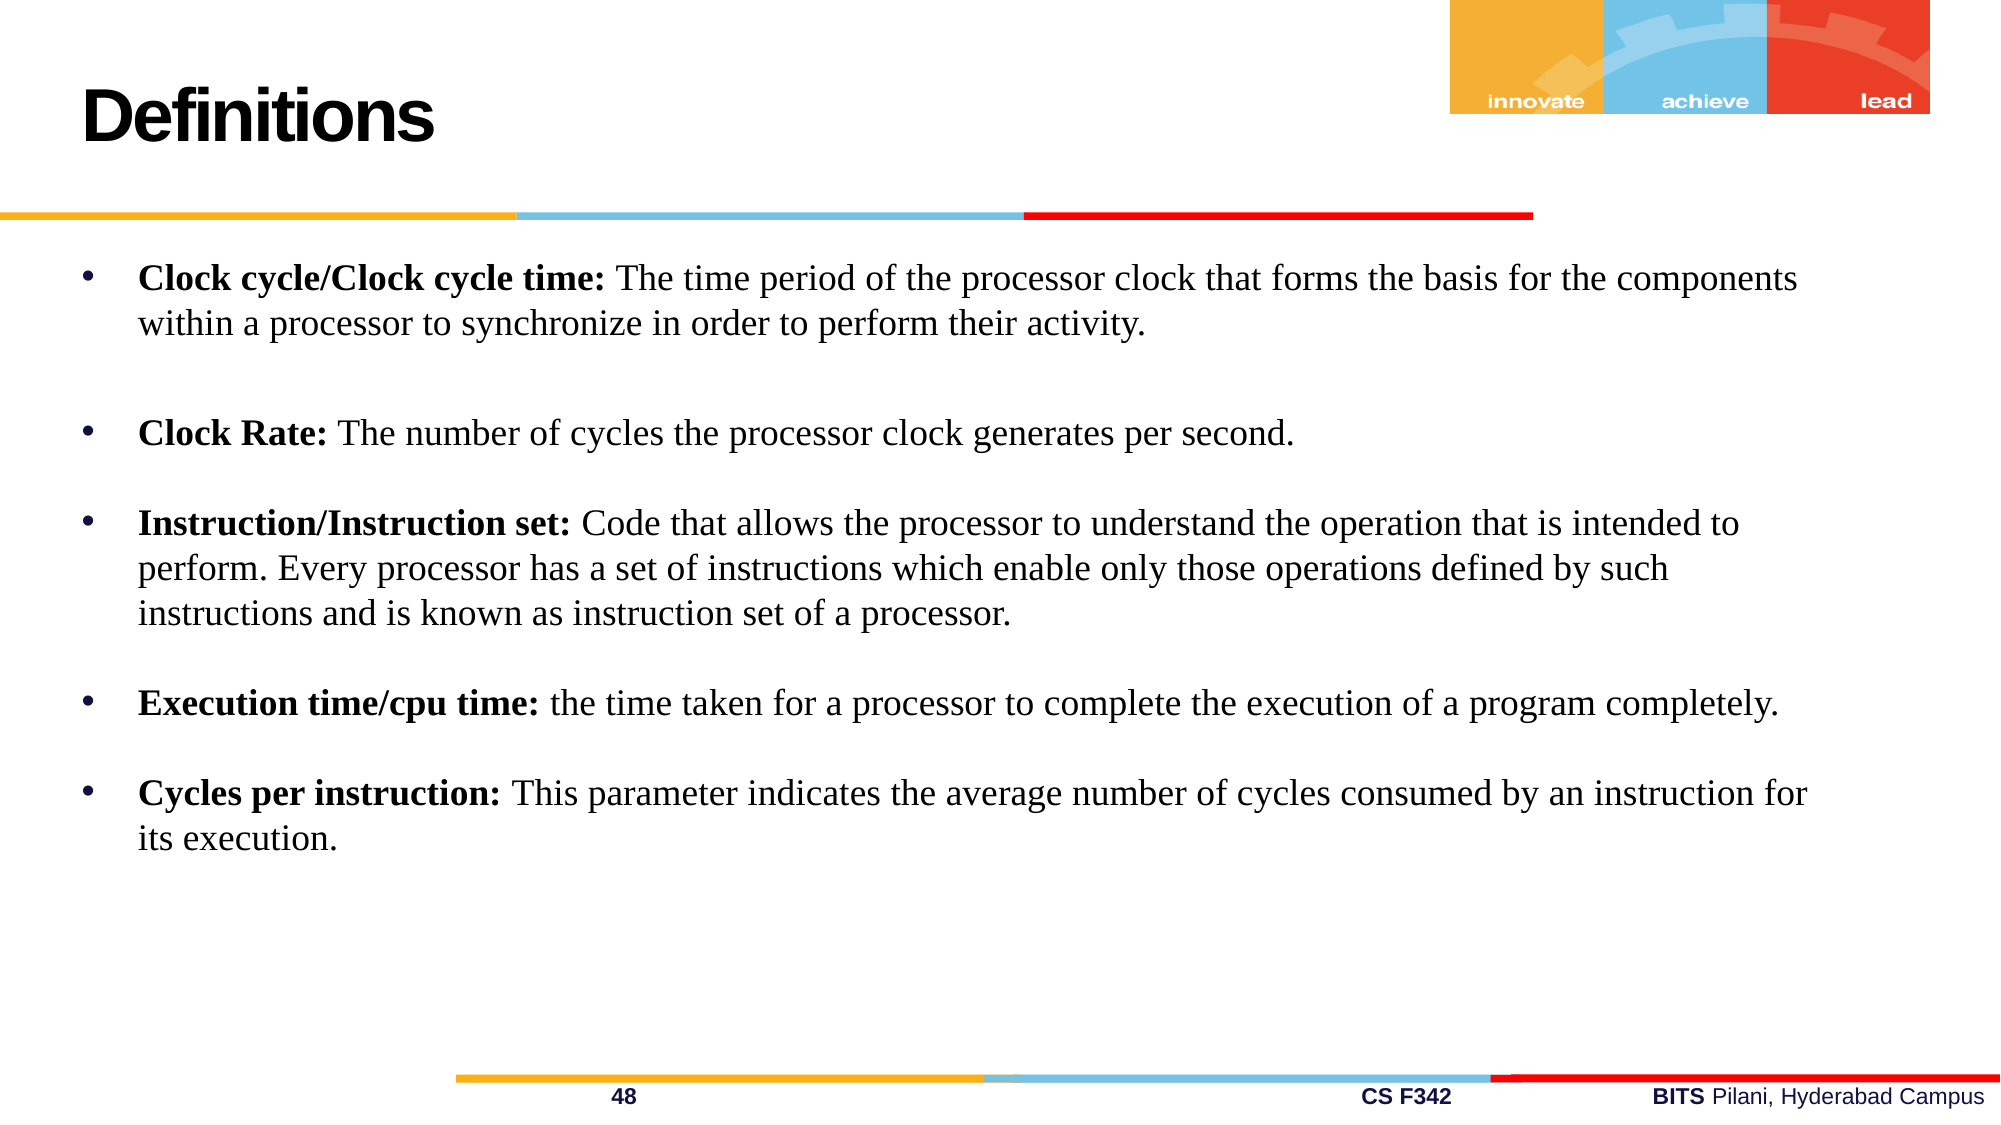

Definitions
Clock cycle/Clock cycle time: The time period of the processor clock that forms the basis for the components within a processor to synchronize in order to perform their activity.

Clock Rate: The number of cycles the processor clock generates per second.

Instruction/Instruction set: Code that allows the processor to understand the operation that is intended to perform. Every processor has a set of instructions which enable only those operations defined by such instructions and is known as instruction set of a processor.

Execution time/cpu time: the time taken for a processor to complete the execution of a program completely.

Cycles per instruction: This parameter indicates the average number of cycles consumed by an instruction for its execution.